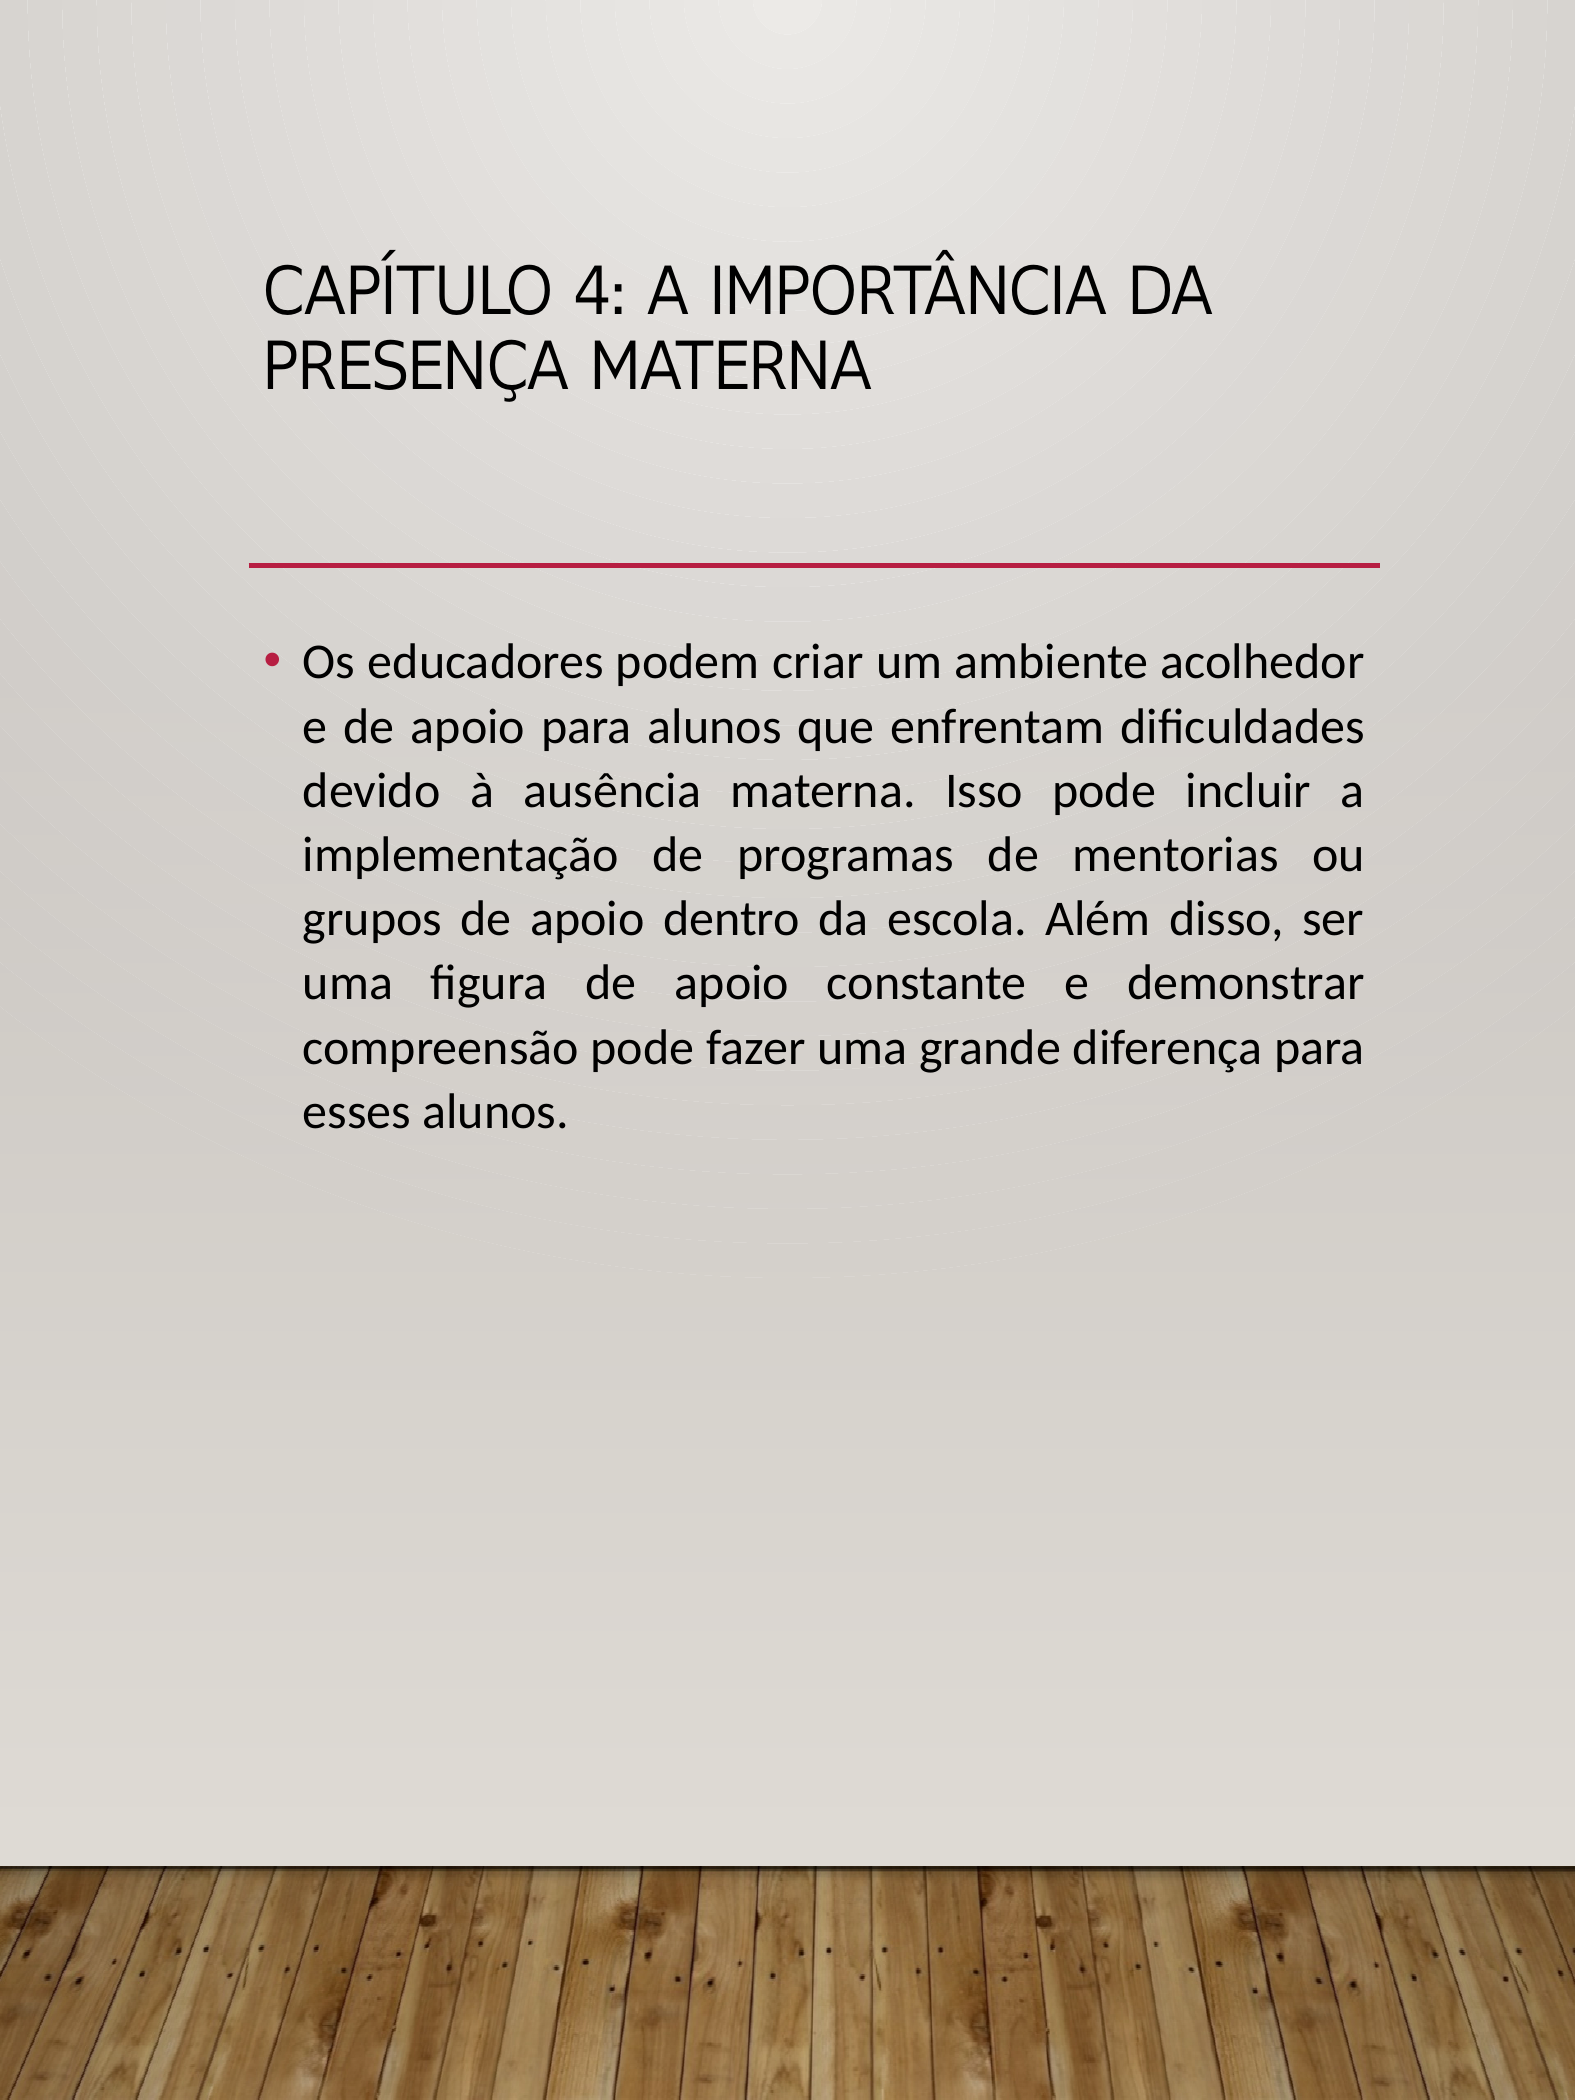

# Capítulo 4: A Importância da Presença Materna
Os educadores podem criar um ambiente acolhedor e de apoio para alunos que enfrentam dificuldades devido à ausência materna. Isso pode incluir a implementação de programas de mentorias ou grupos de apoio dentro da escola. Além disso, ser uma figura de apoio constante e demonstrar compreensão pode fazer uma grande diferença para esses alunos.